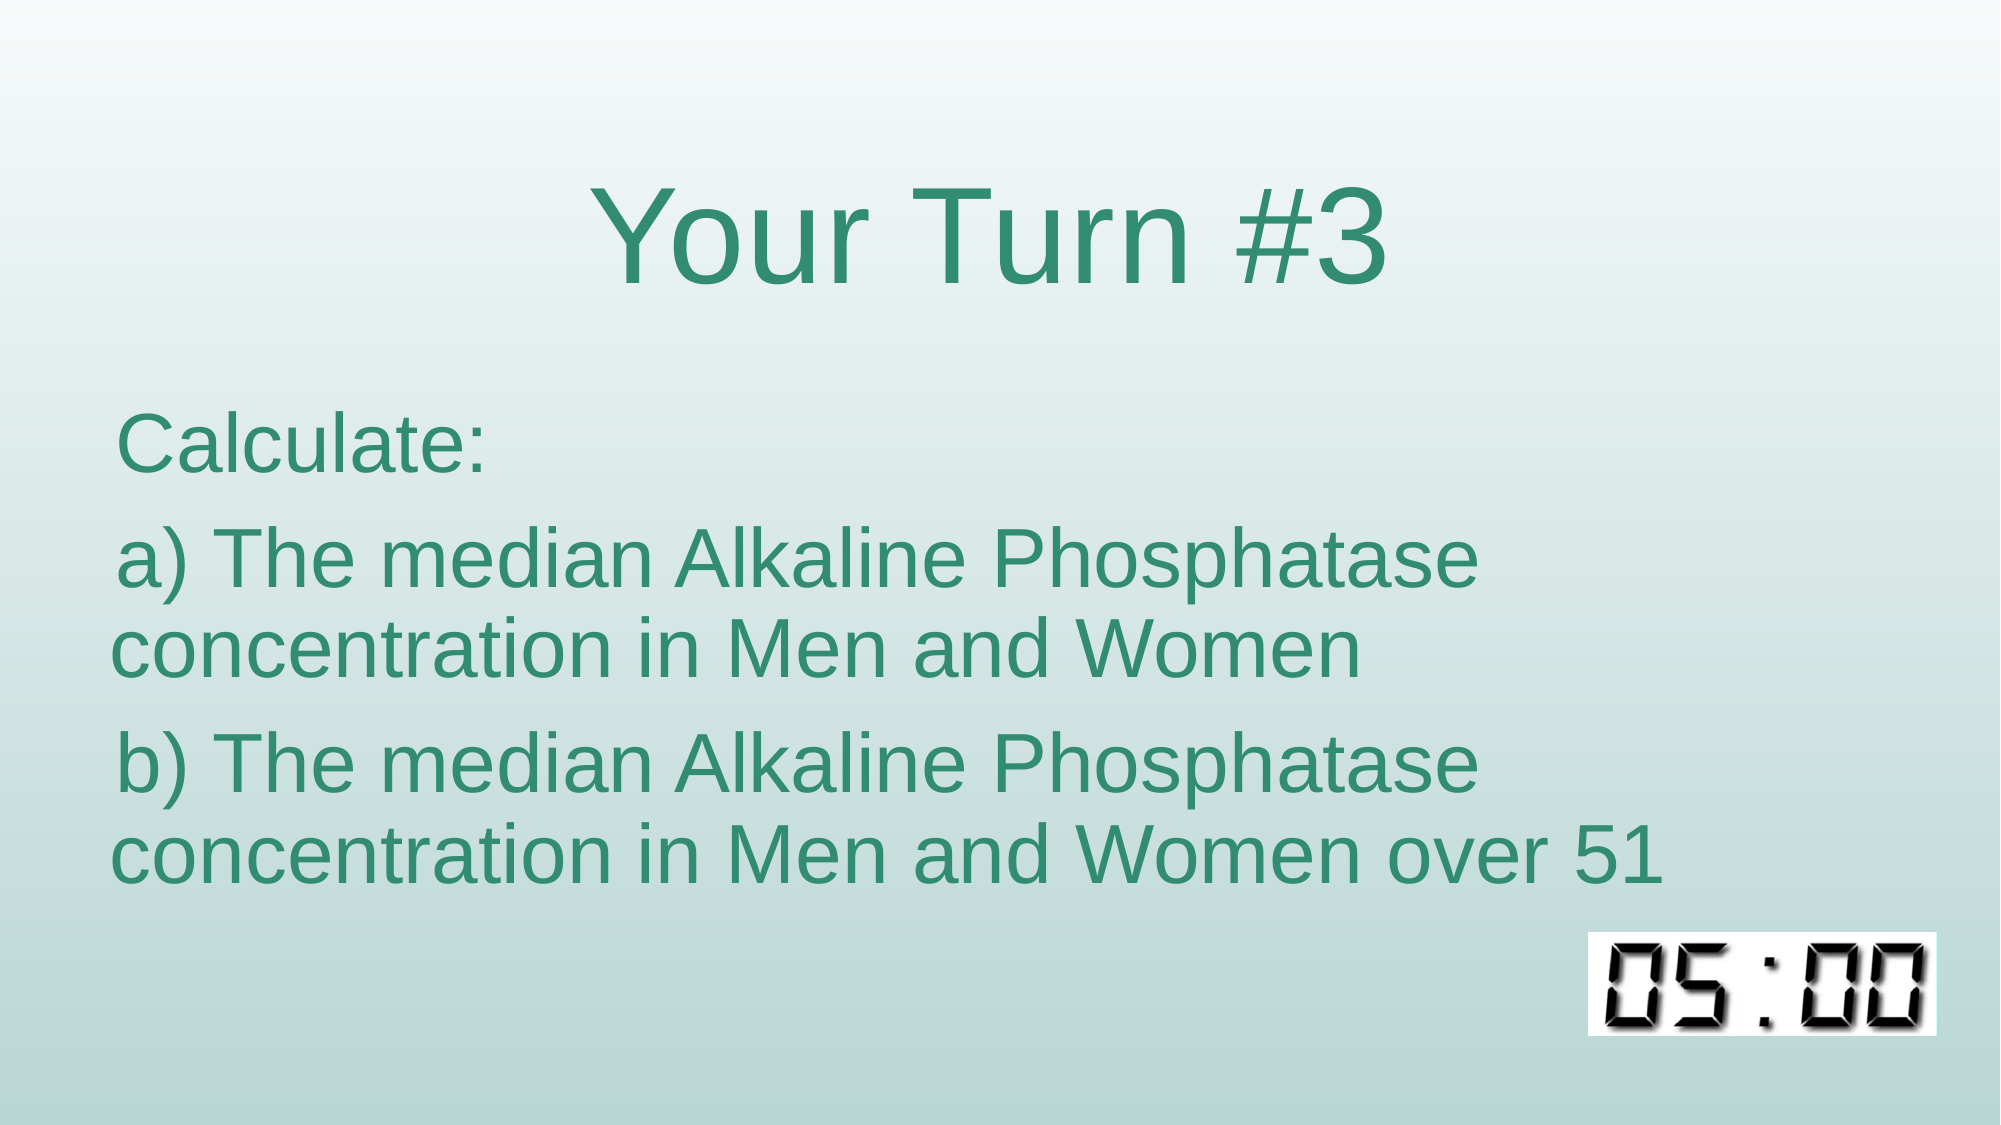

# Your Turn #3
Calculate:
a) The median Alkaline Phosphatase concentration in Men and Women
b) The median Alkaline Phosphatase concentration in Men and Women over 51